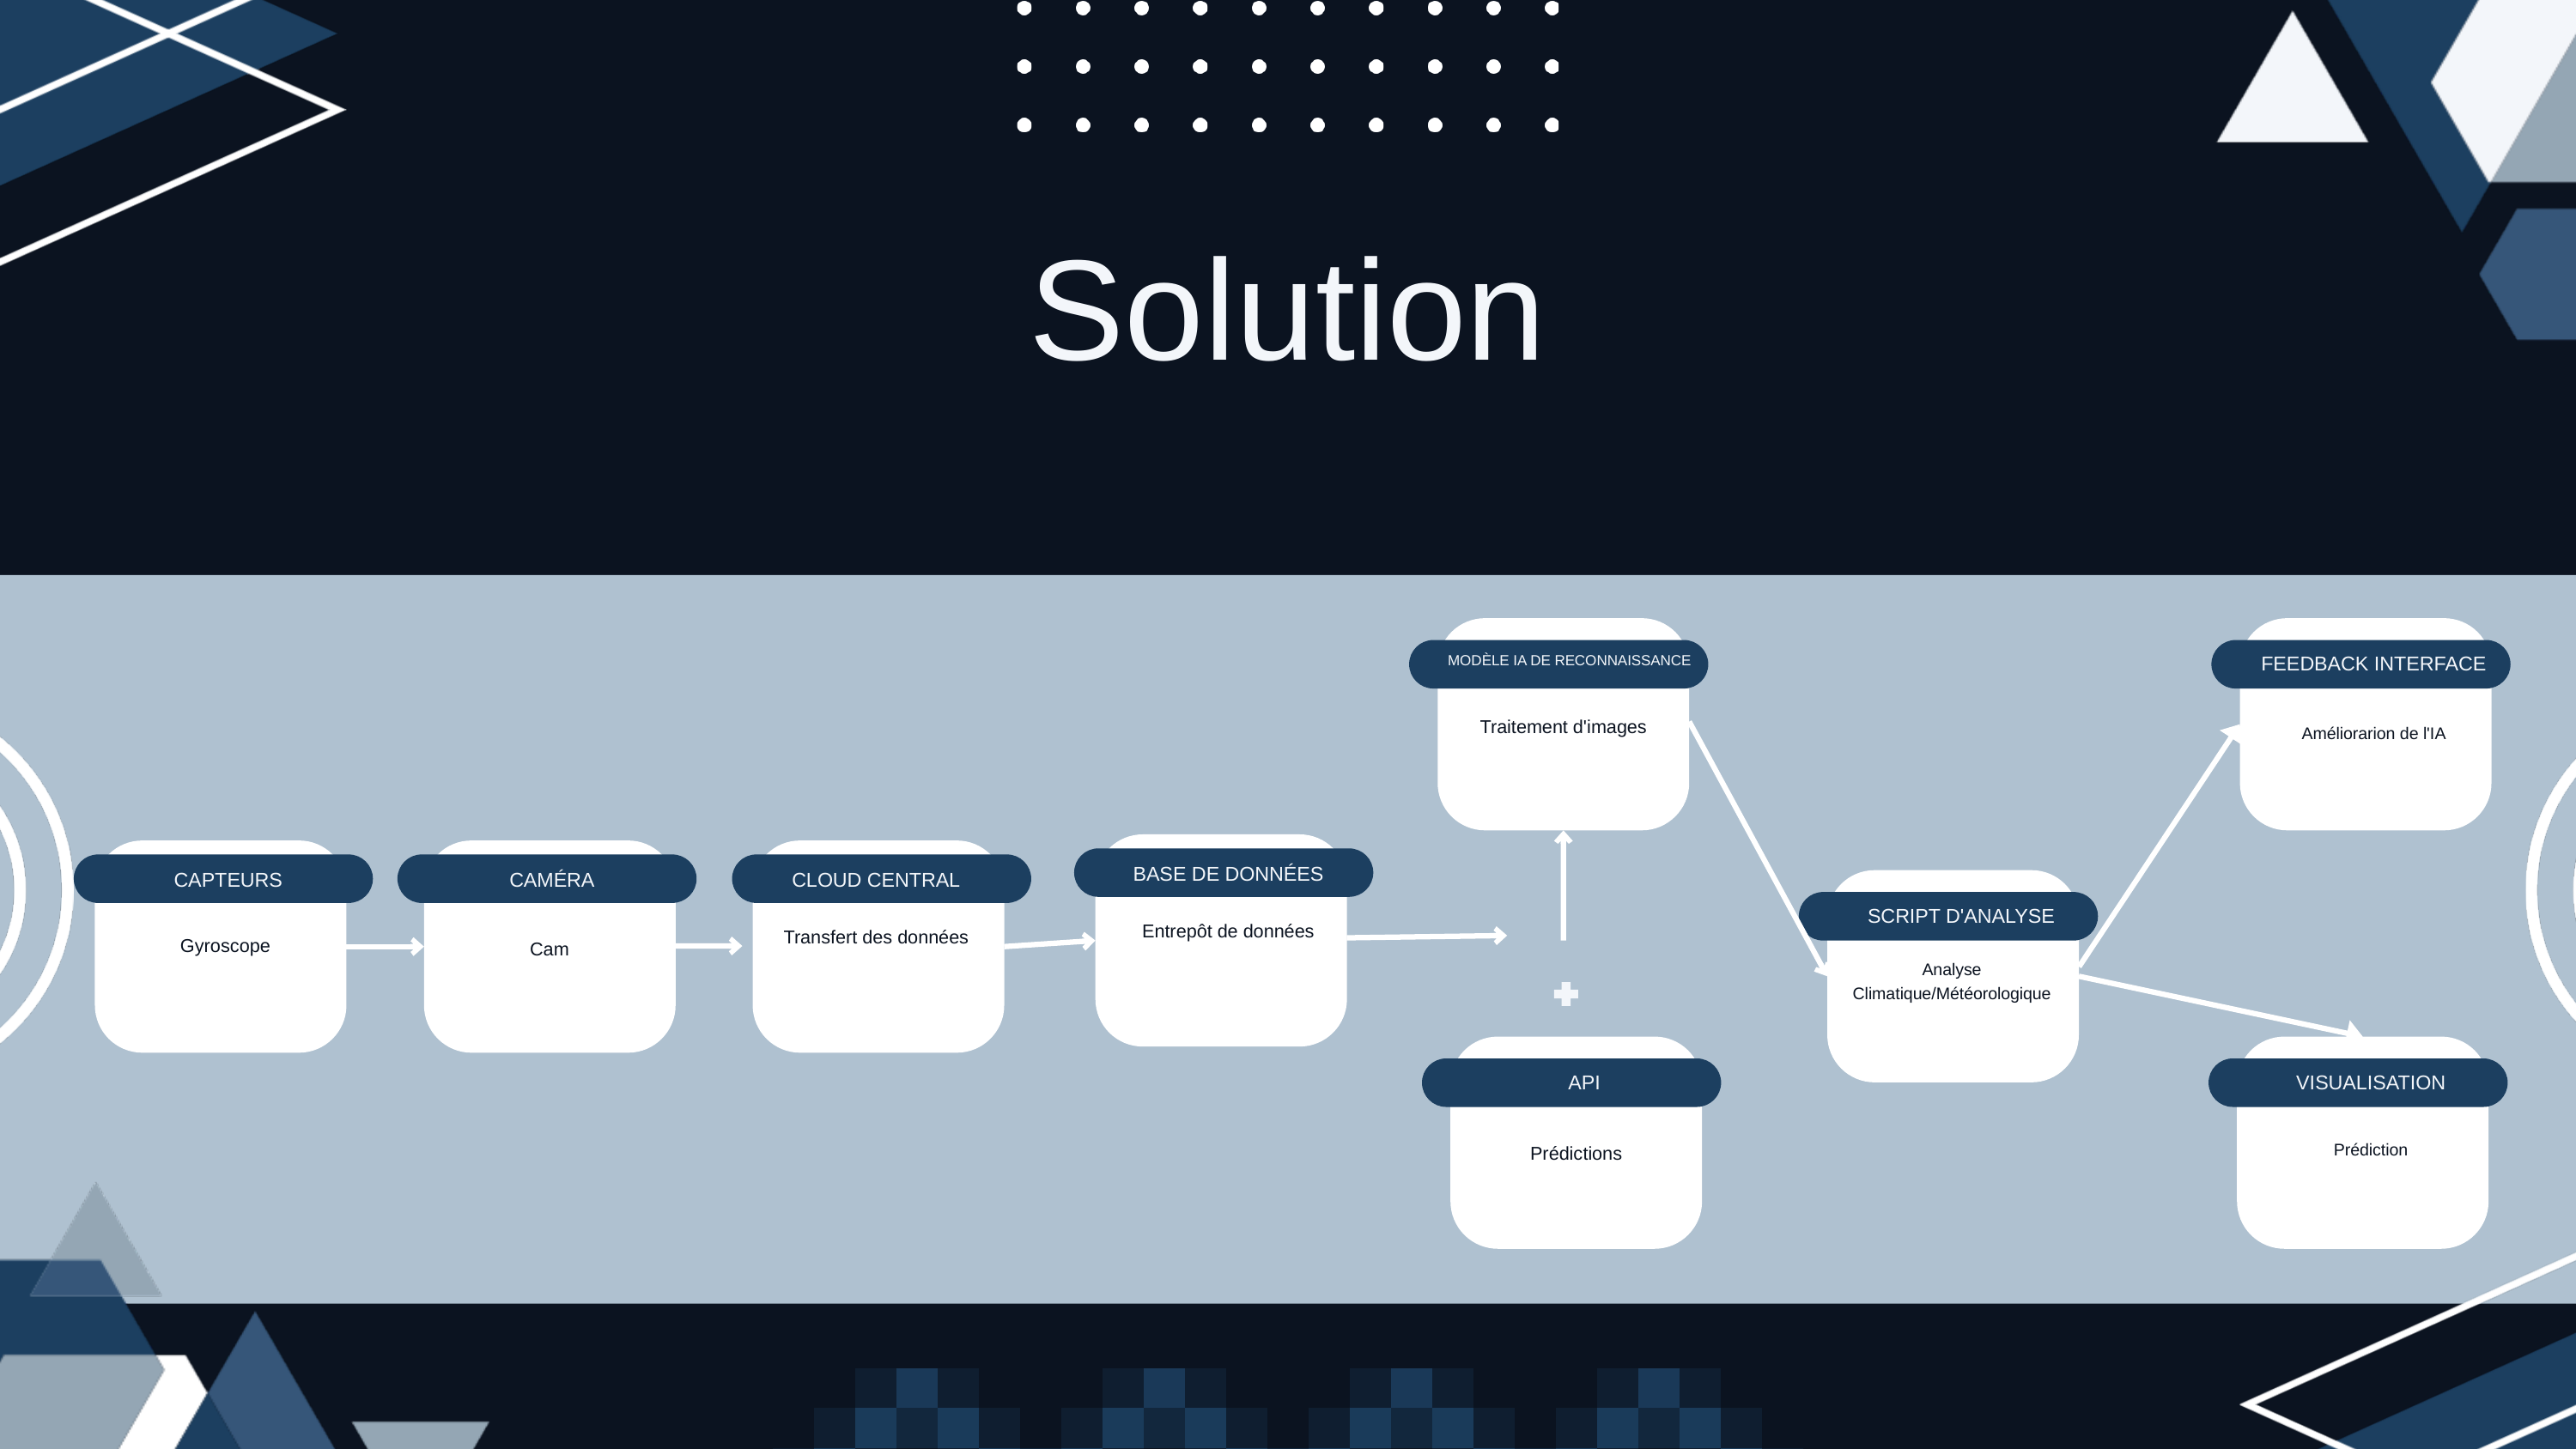

Solution

MODÈLE IA DE RECONNAISSANCE
FEEDBACK INTERFACE

Traitement d'images
Améliorarion de l'IA

BASE DE DONNÉES
CAPTEURS
CAMÉRA
CLOUD CENTRAL

SCRIPT D'ANALYSE
Entrepôt de données
Transfert des données
Gyroscope
Cam

Analyse Climatique/Météorologique

API
VISUALISATION

Prédiction
Prédictions